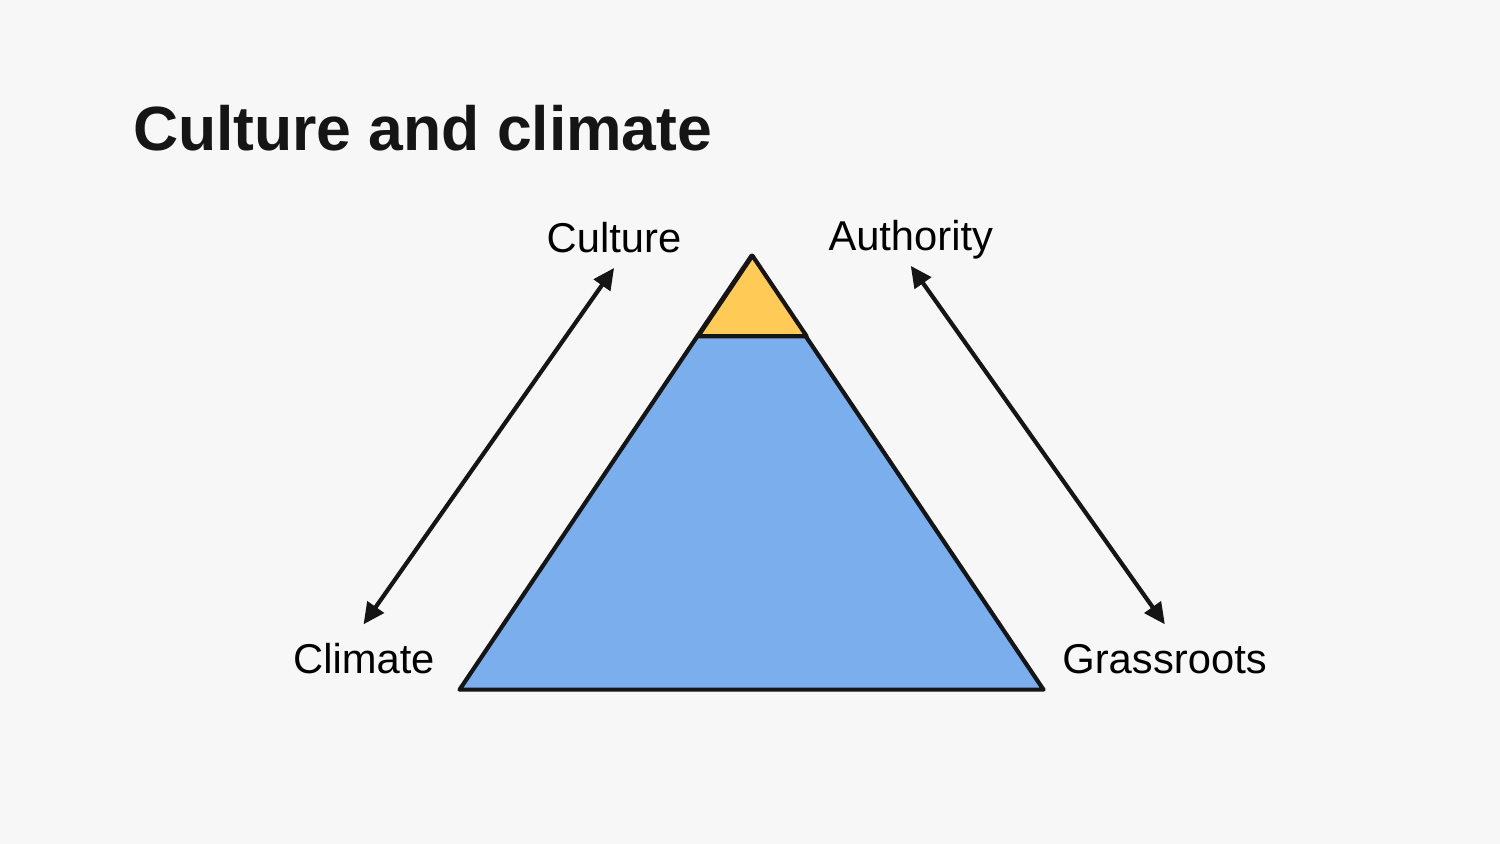

# Culture and climate
Authority
Culture

Climate
Grassroots